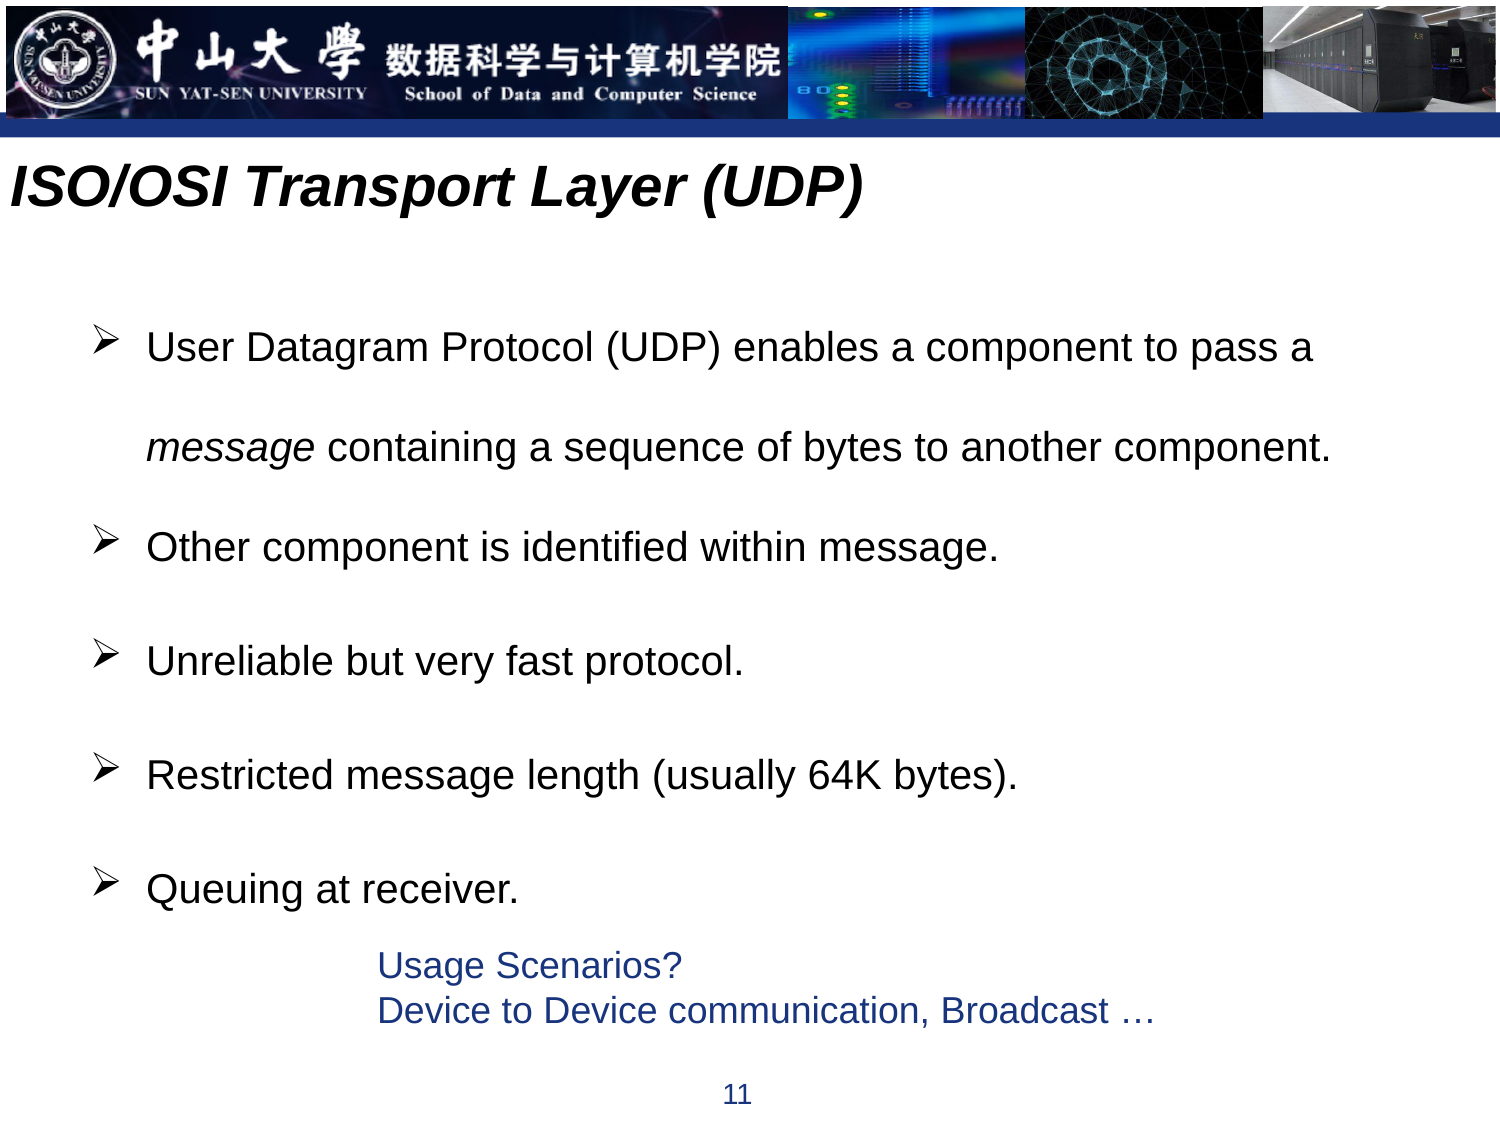

ISO/OSI Transport Layer (UDP)
User Datagram Protocol (UDP) enables a component to pass a message containing a sequence of bytes to another component.
Other component is identified within message.
Unreliable but very fast protocol.
Restricted message length (usually 64K bytes).
Queuing at receiver.
Usage Scenarios?
Device to Device communication, Broadcast …
11